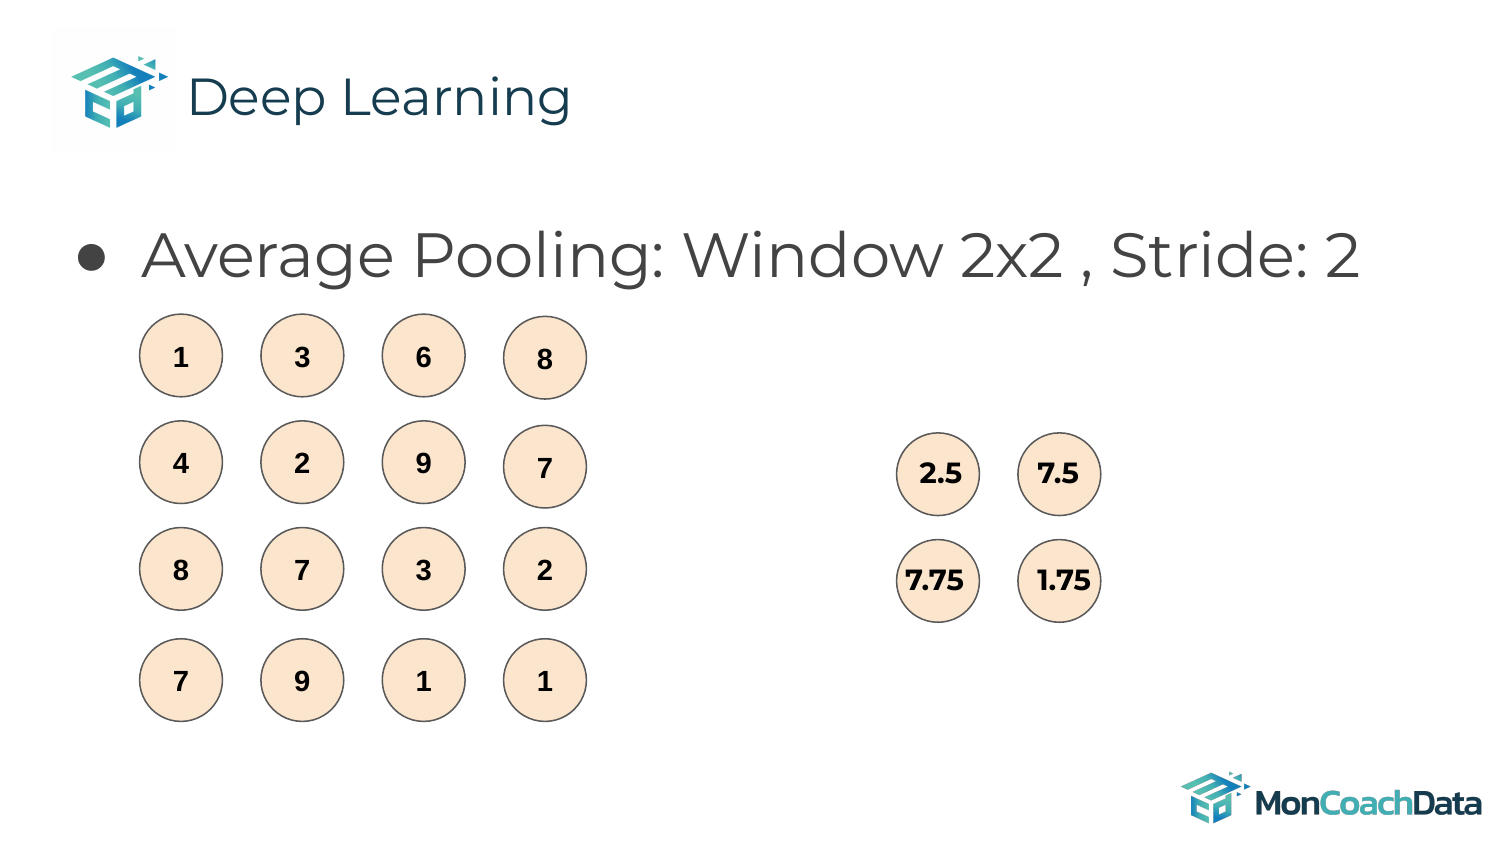

# Deep Learning
Average Pooling: Window 2x2 , Stride: 2
1
3
6
8
4
2
9
7

2.5
7.5
8
7
3
2

7.75
1.75
7
9
1
1